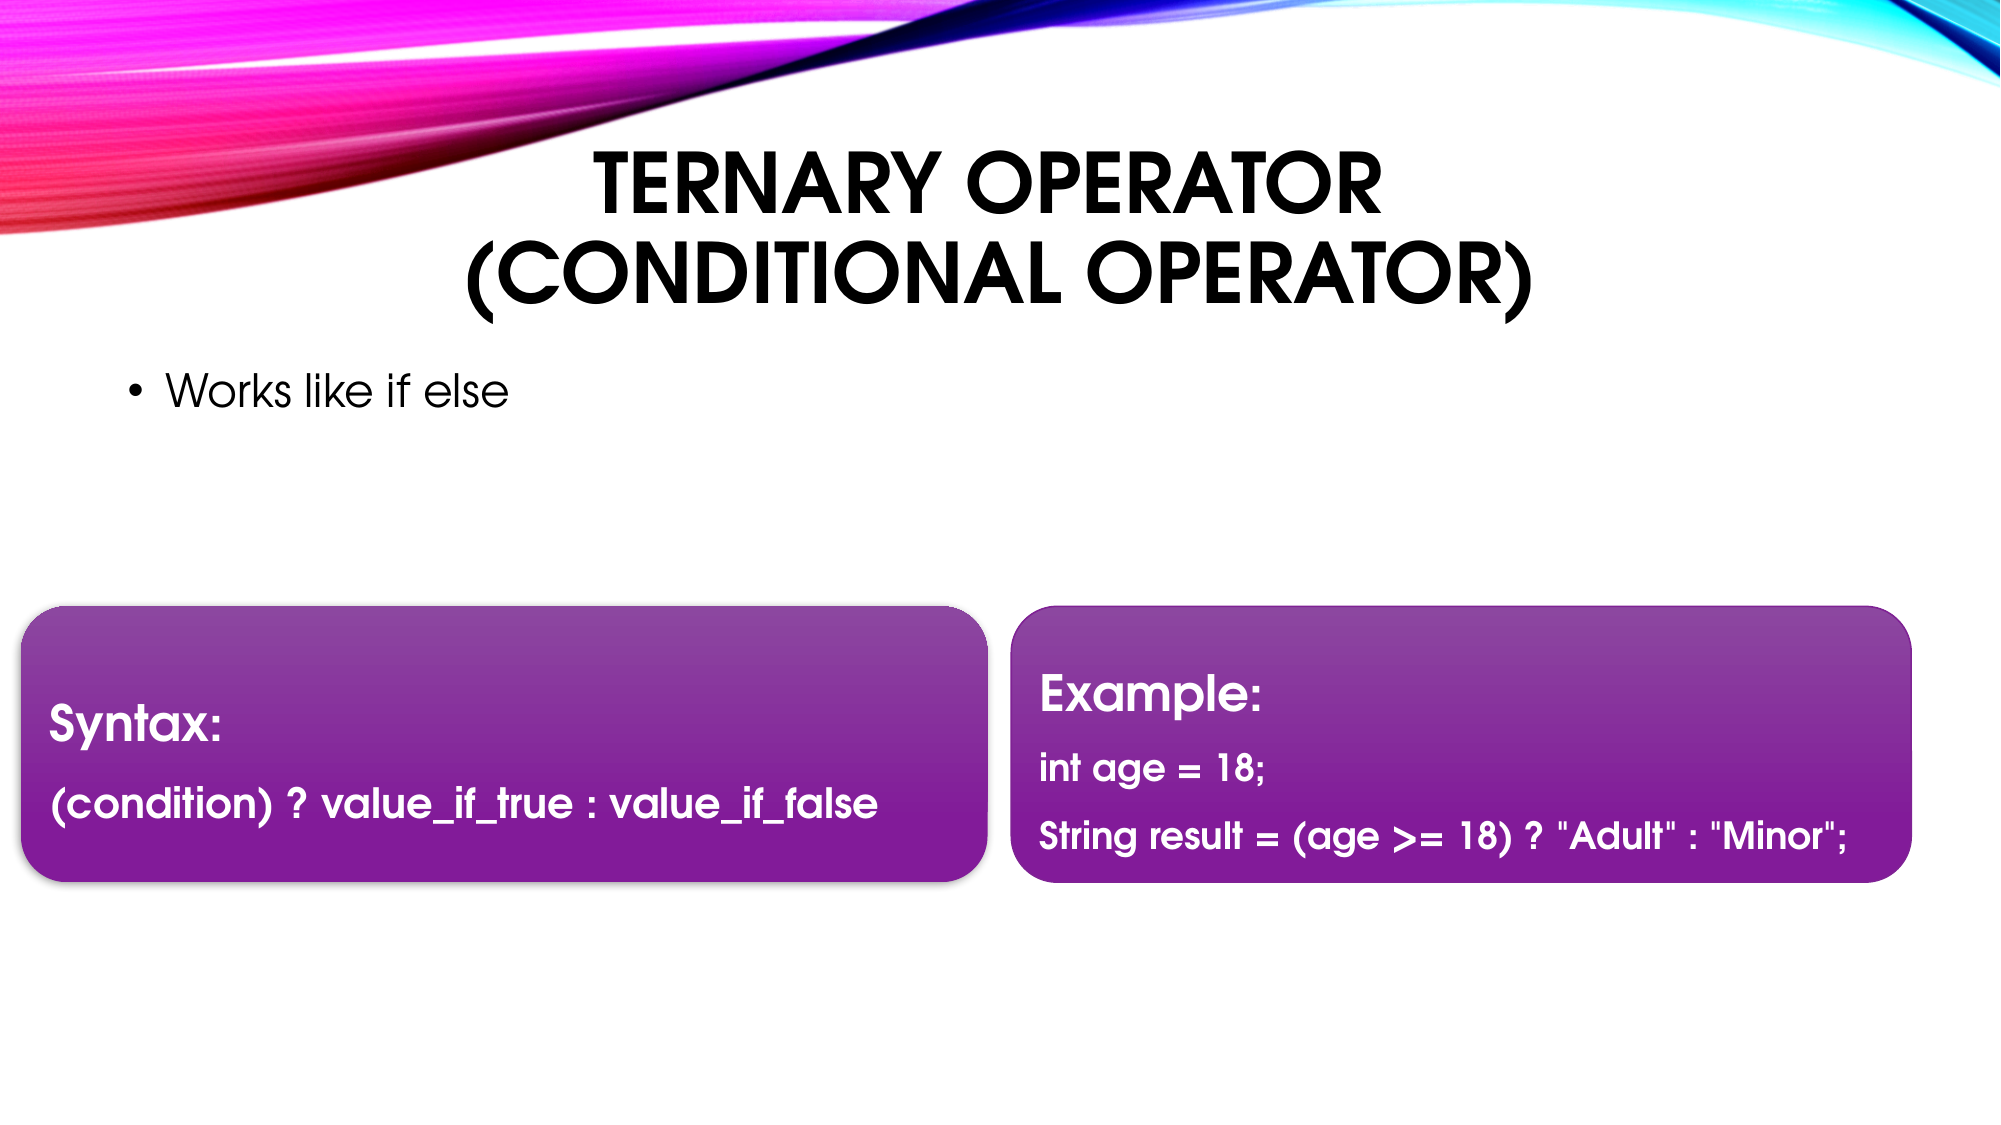

# Ternary Operator (Conditional Operator)
Works like if else

Syntax:
(condition) ? value_if_true : value_if_false
Example:
int age = 18;
String result = (age >= 18) ? "Adult" : "Minor";